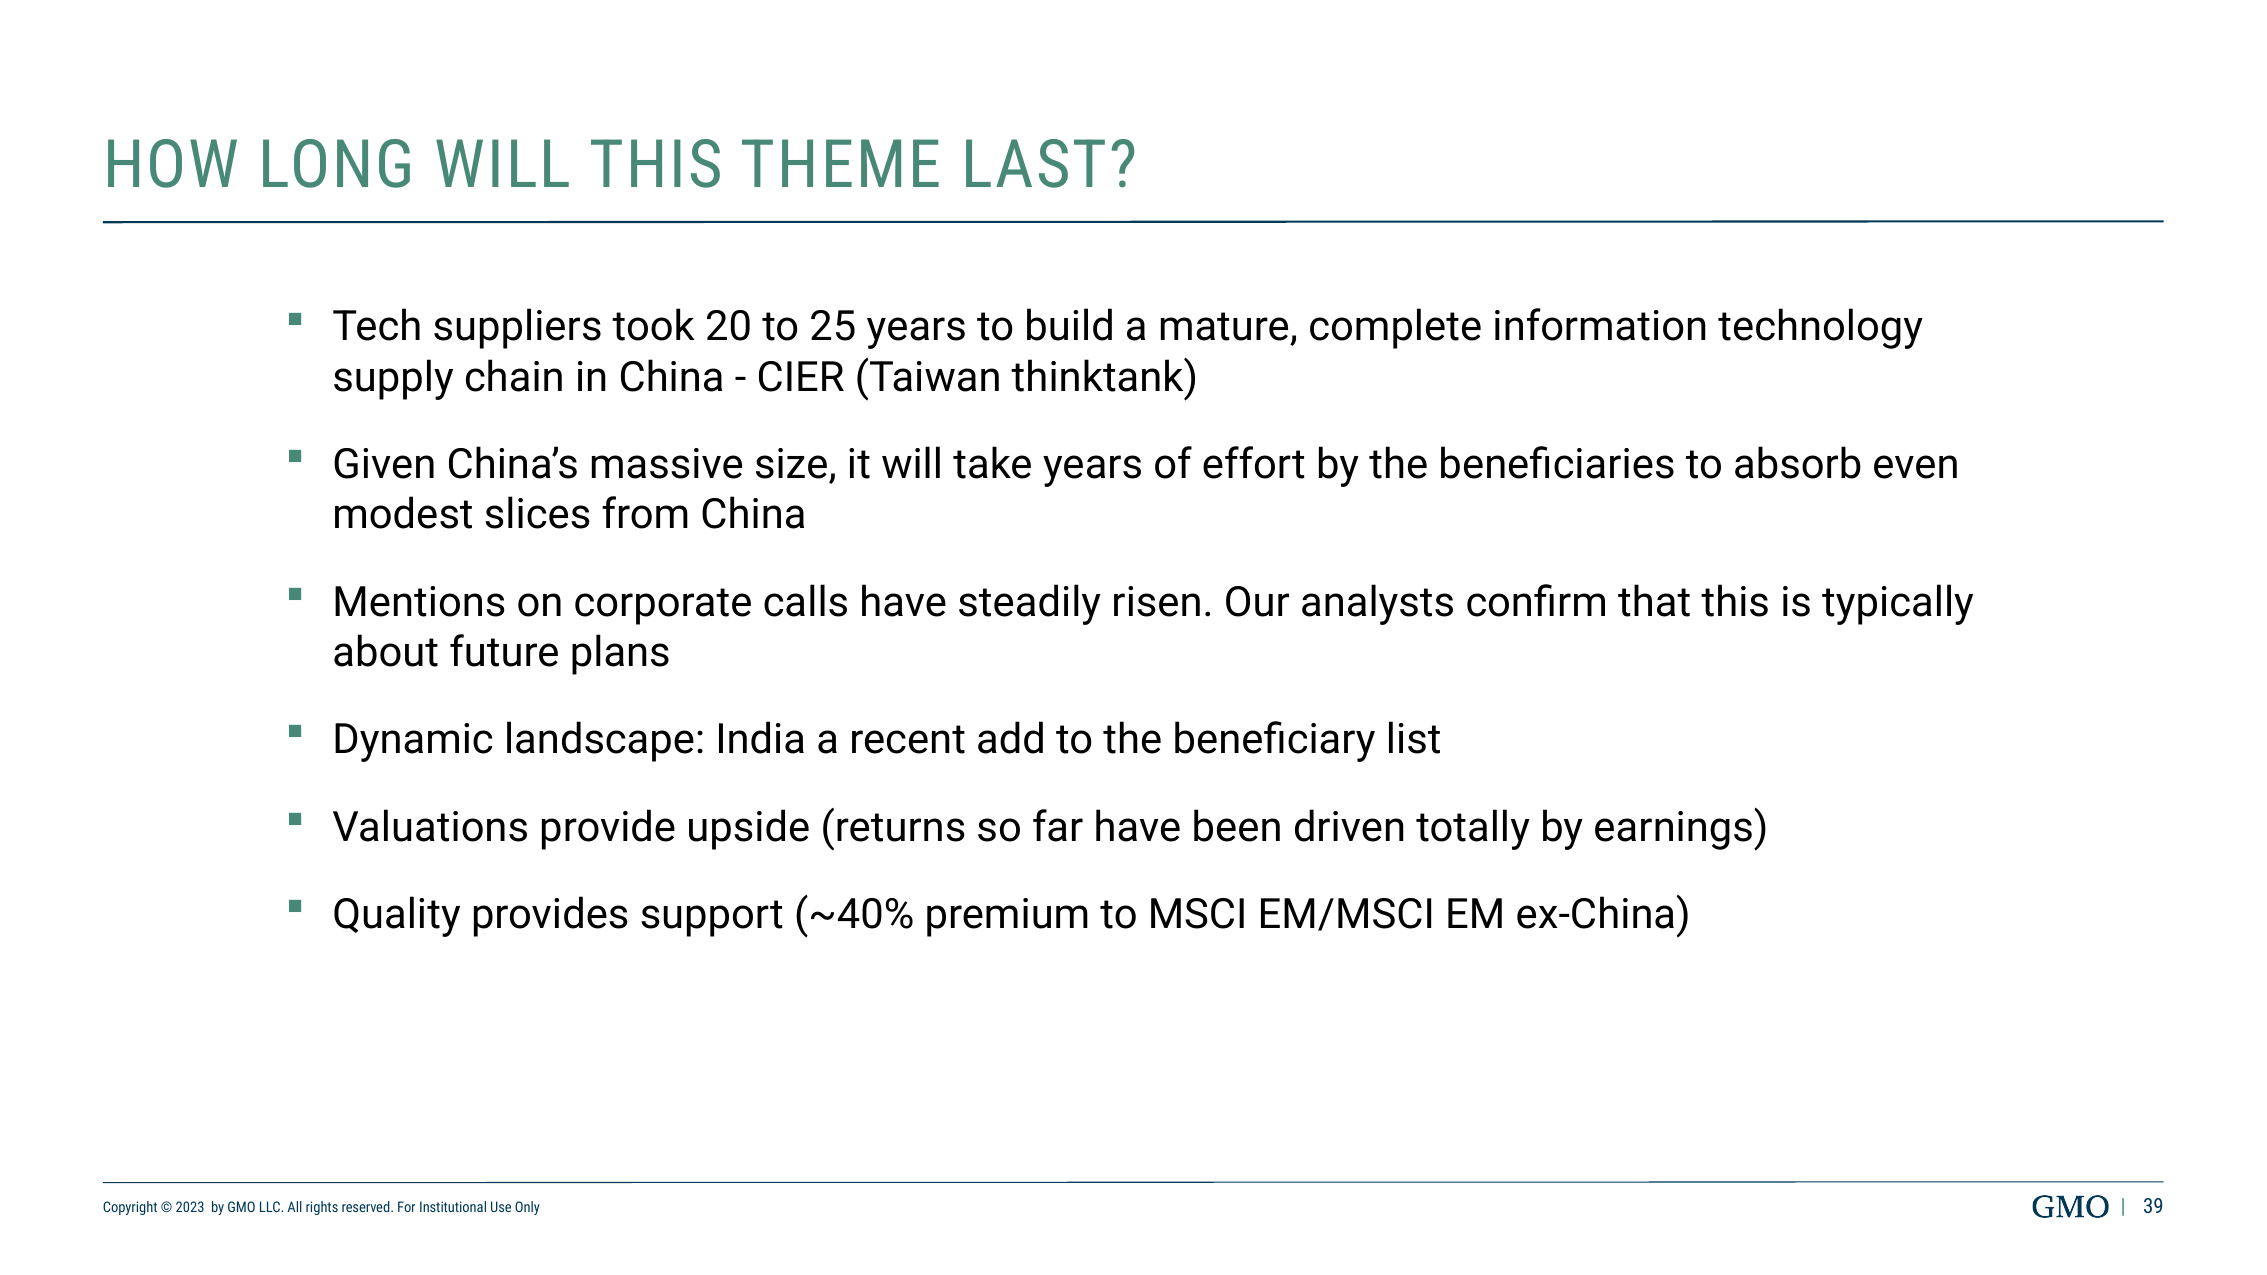

# How long will this theme last?
Tech suppliers took 20 to 25 years to build a mature, complete information technology supply chain in China - CIER (Taiwan thinktank)
Given China’s massive size, it will take years of effort by the beneficiaries to absorb even modest slices from China
Mentions on corporate calls have steadily risen. Our analysts confirm that this is typically about future plans
Dynamic landscape: India a recent add to the beneficiary list
Valuations provide upside (returns so far have been driven totally by earnings)
Quality provides support (~40% premium to MSCI EM/MSCI EM ex-China)